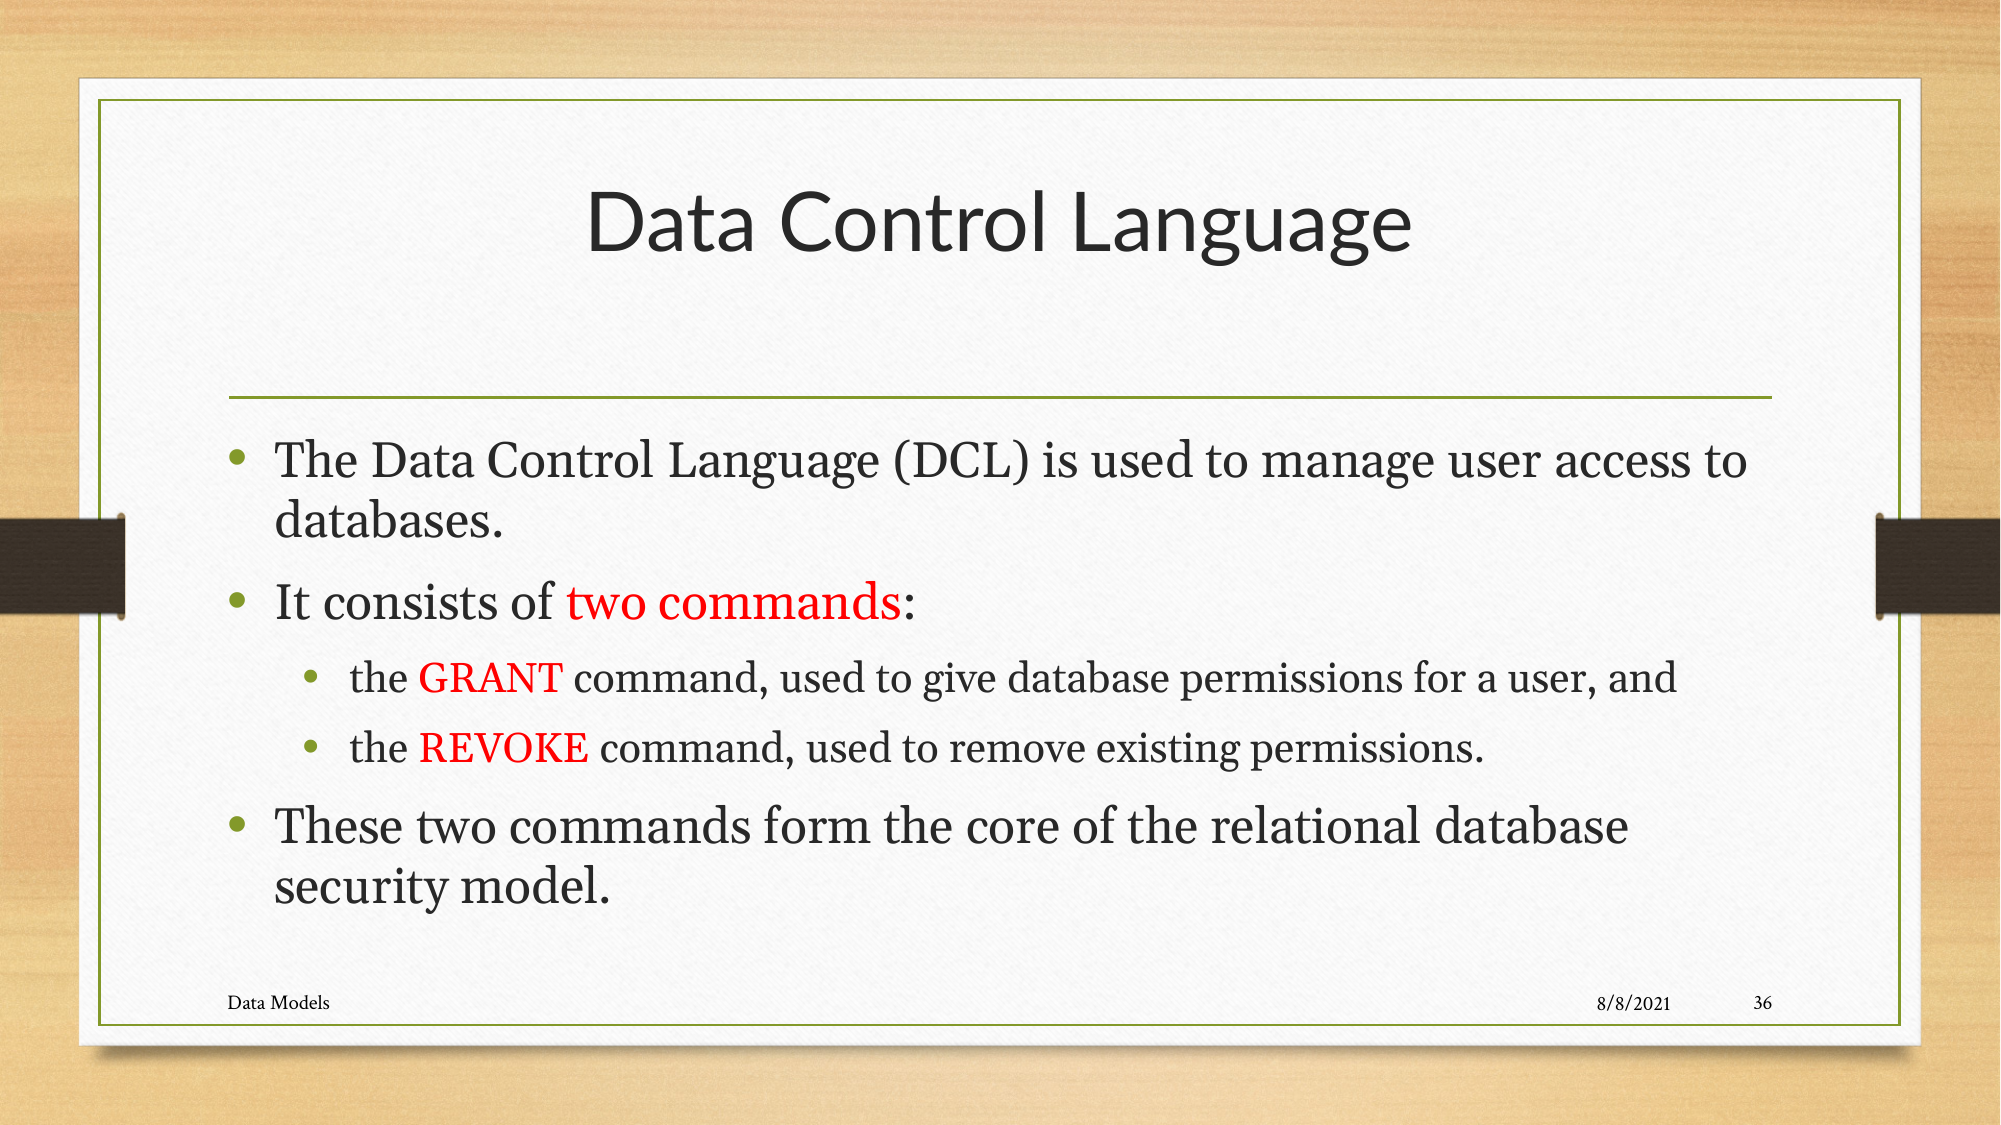

# Data Control Language
The Data Control Language (DCL) is used to manage user access to databases.
It consists of two commands:
the GRANT command, used to give database permissions for a user, and
the REVOKE command, used to remove existing permissions.
These two commands form the core of the relational database security model.
Data Models
8/8/2021
36